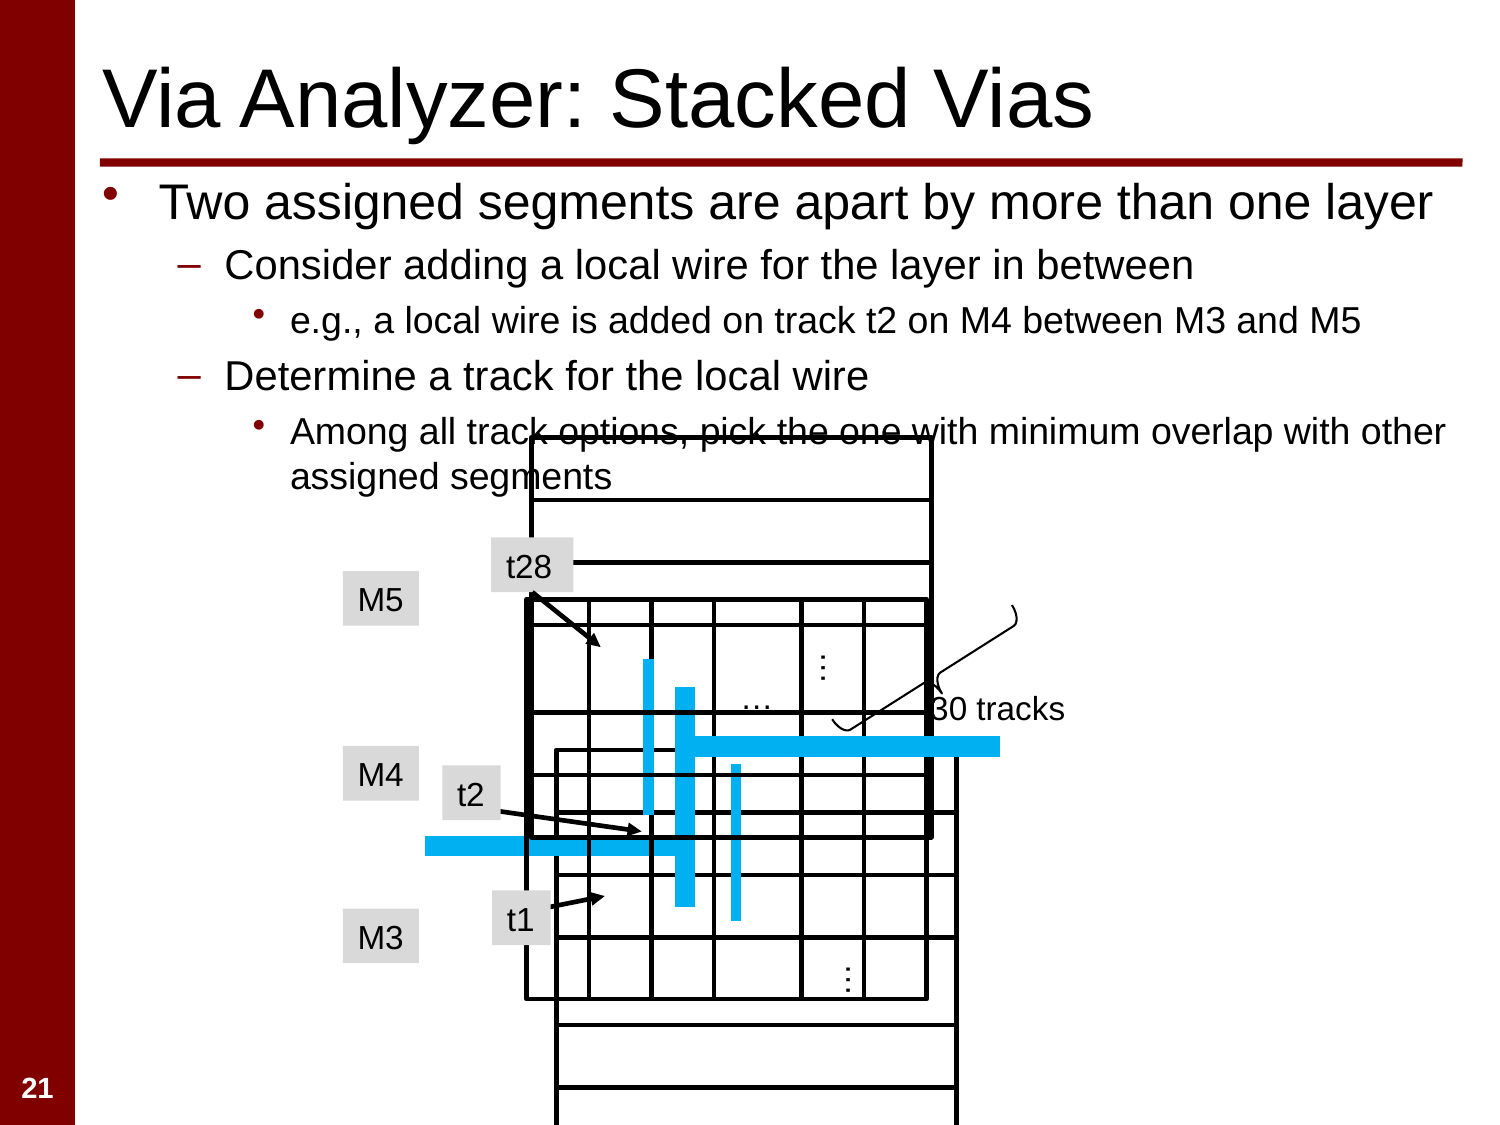

# Via Analyzer: Stacked Vias
Two assigned segments are apart by more than one layer
Consider adding a local wire for the layer in between
e.g., a local wire is added on track t2 on M4 between M3 and M5
Determine a track for the local wire
Among all track options, pick the one with minimum overlap with other assigned segments

…
t28
M5

…
30 tracks
M4

…
t2
t1
M3